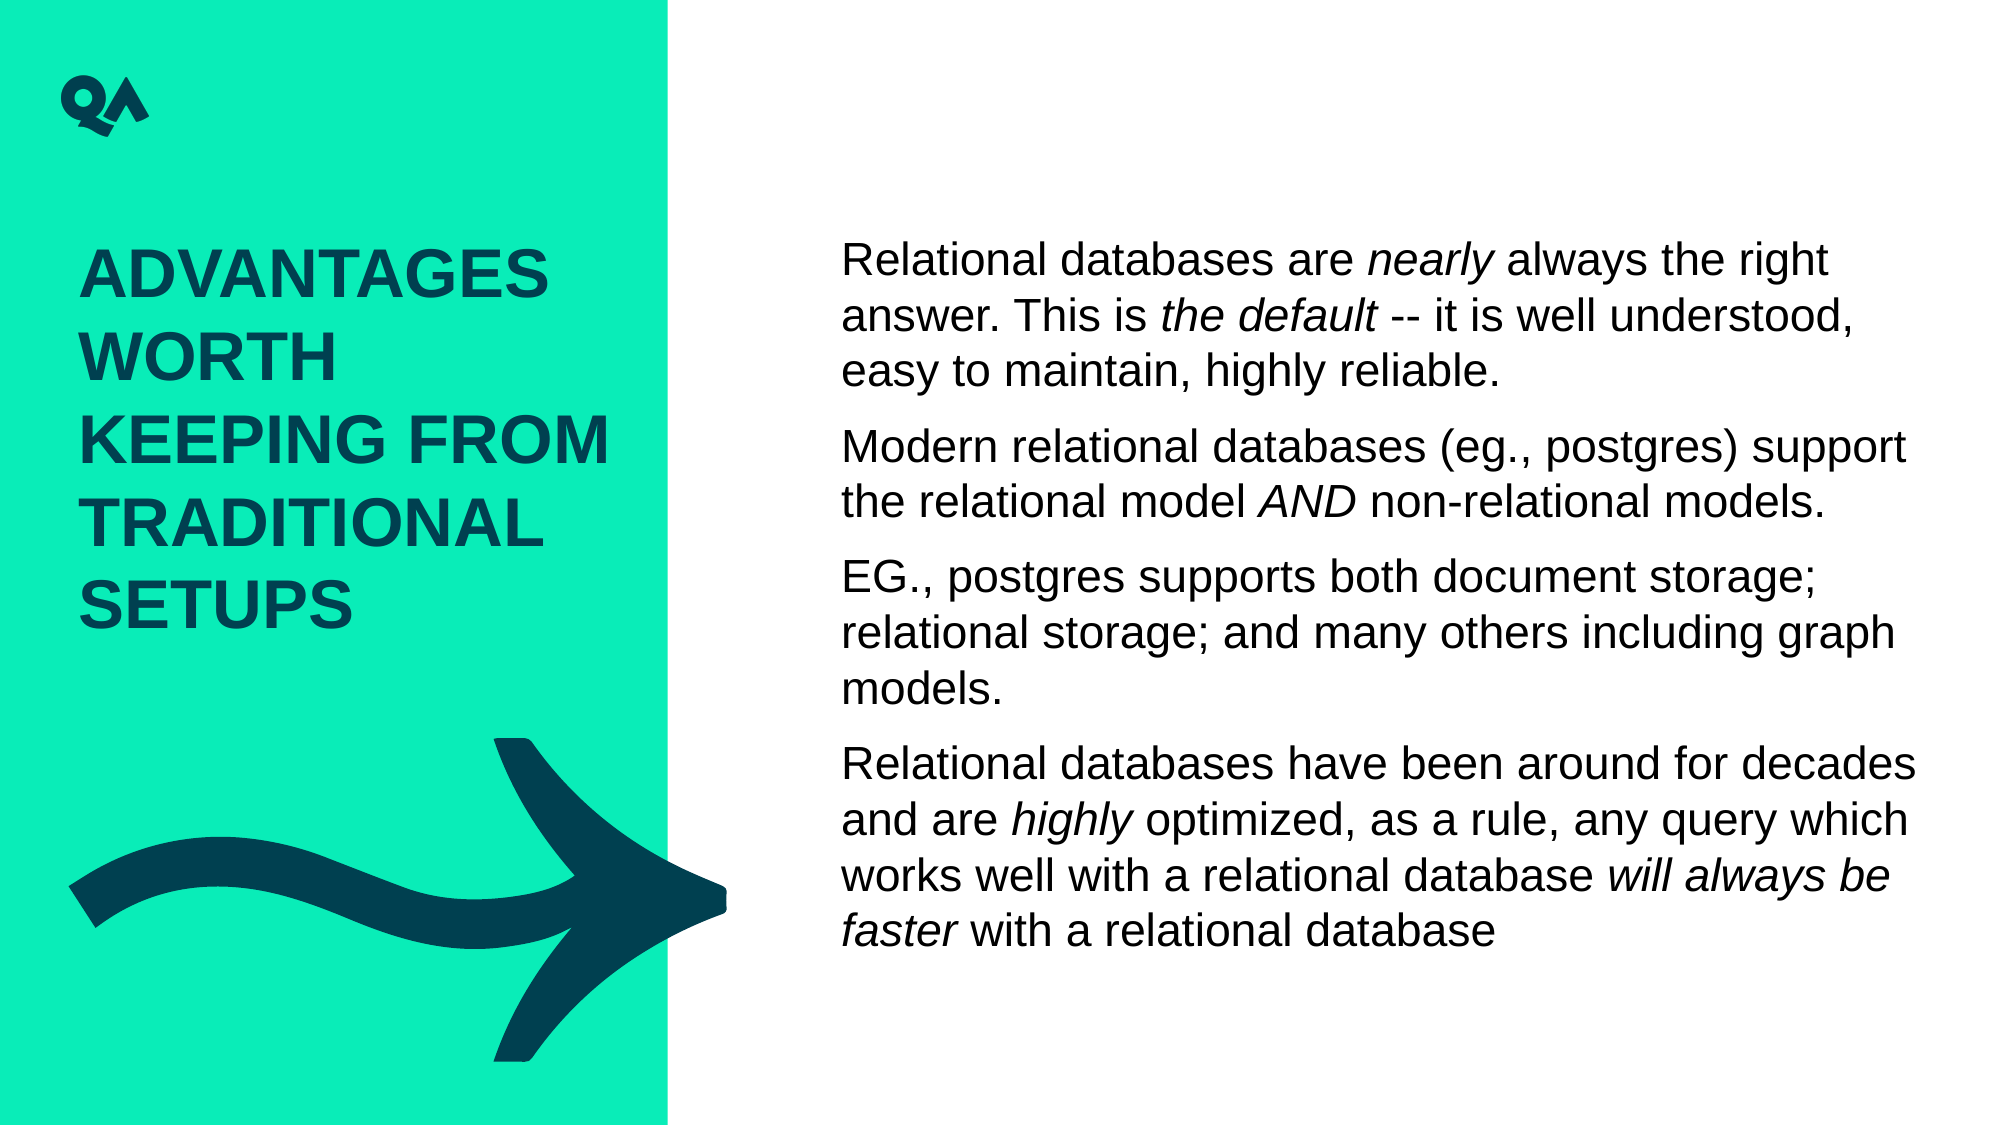

Advantages worth keeping from traditional setups
Relational databases are nearly always the right answer. This is the default -- it is well understood, easy to maintain, highly reliable.
Modern relational databases (eg., postgres) support the relational model AND non-relational models.
EG., postgres supports both document storage; relational storage; and many others including graph models.
Relational databases have been around for decades and are highly optimized, as a rule, any query which works well with a relational database will always be faster with a relational database